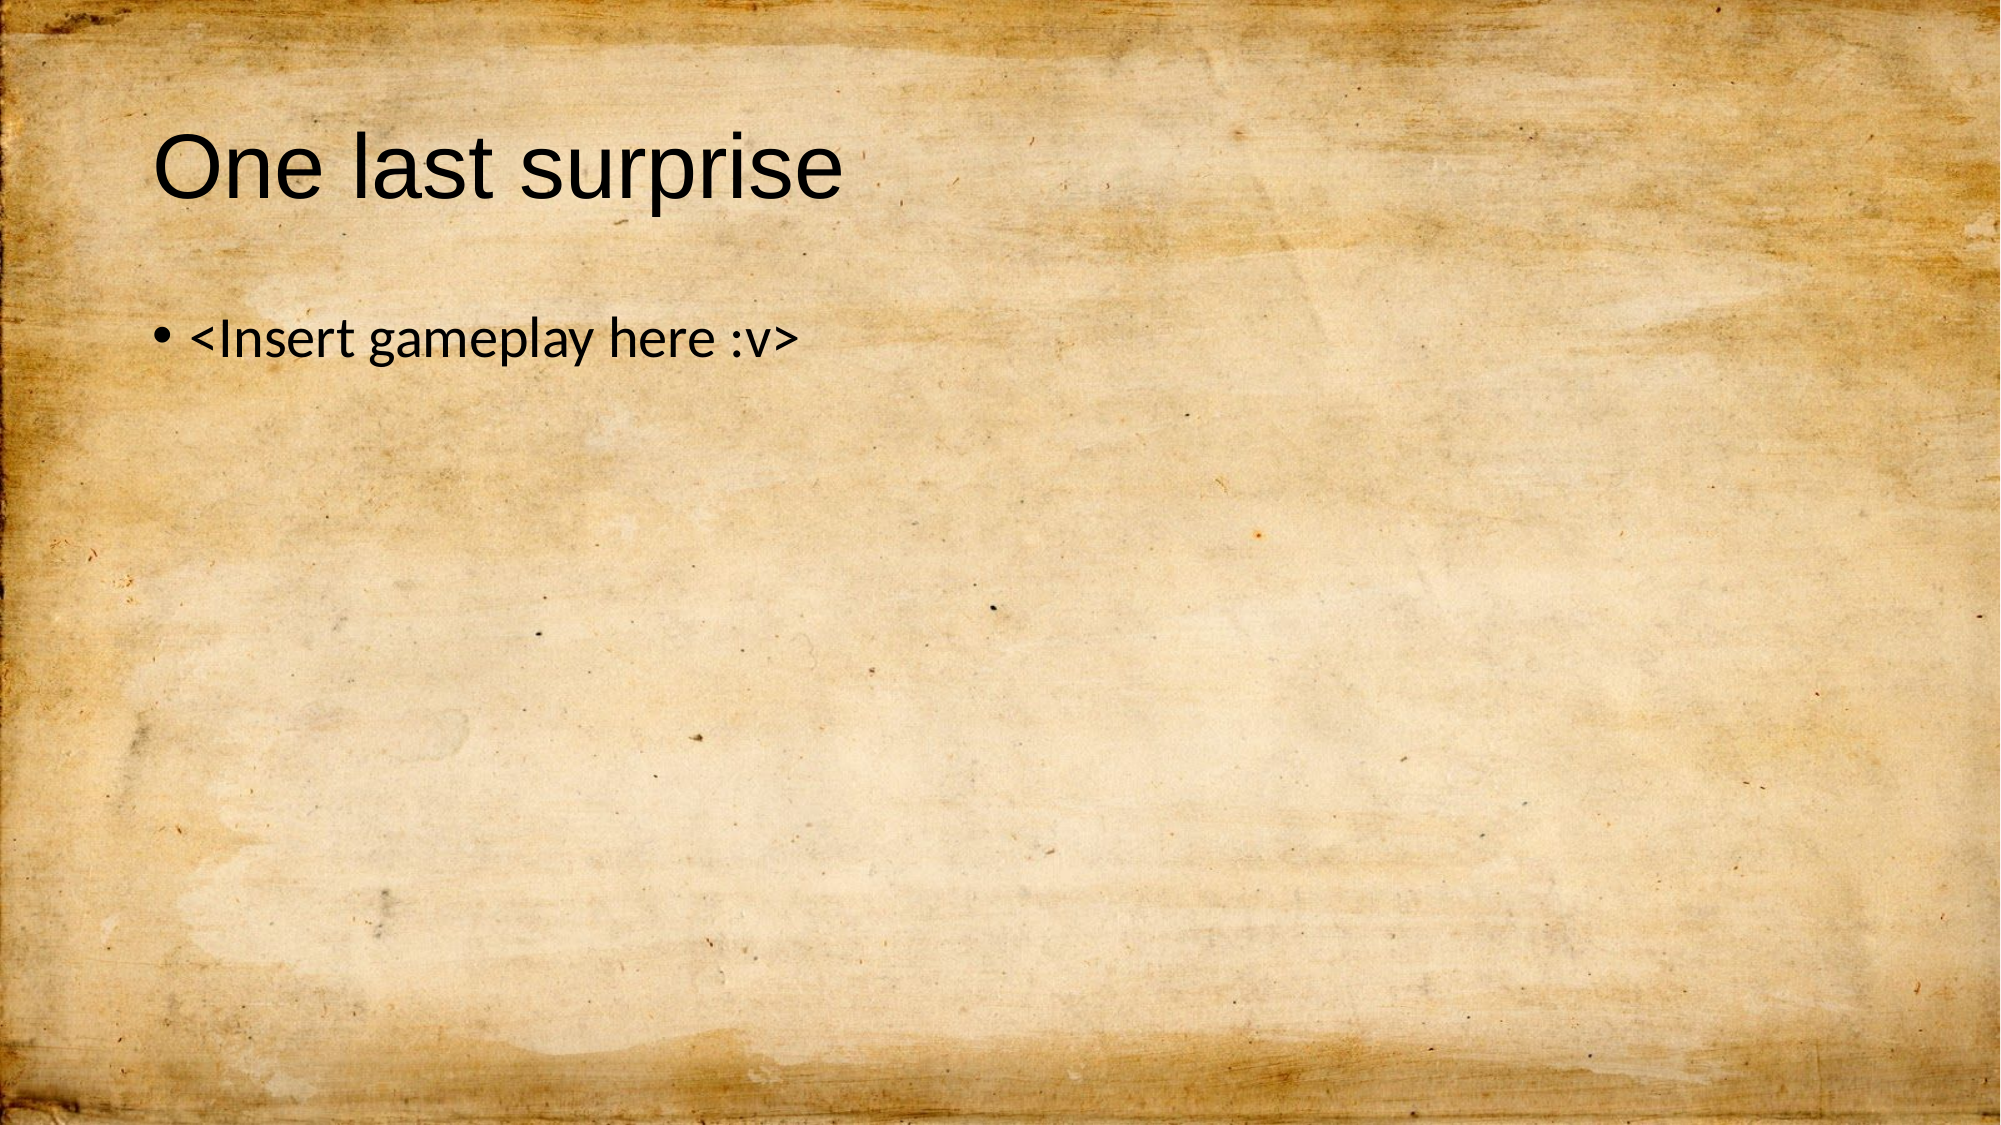

# One last surprise
<Insert gameplay here :v>